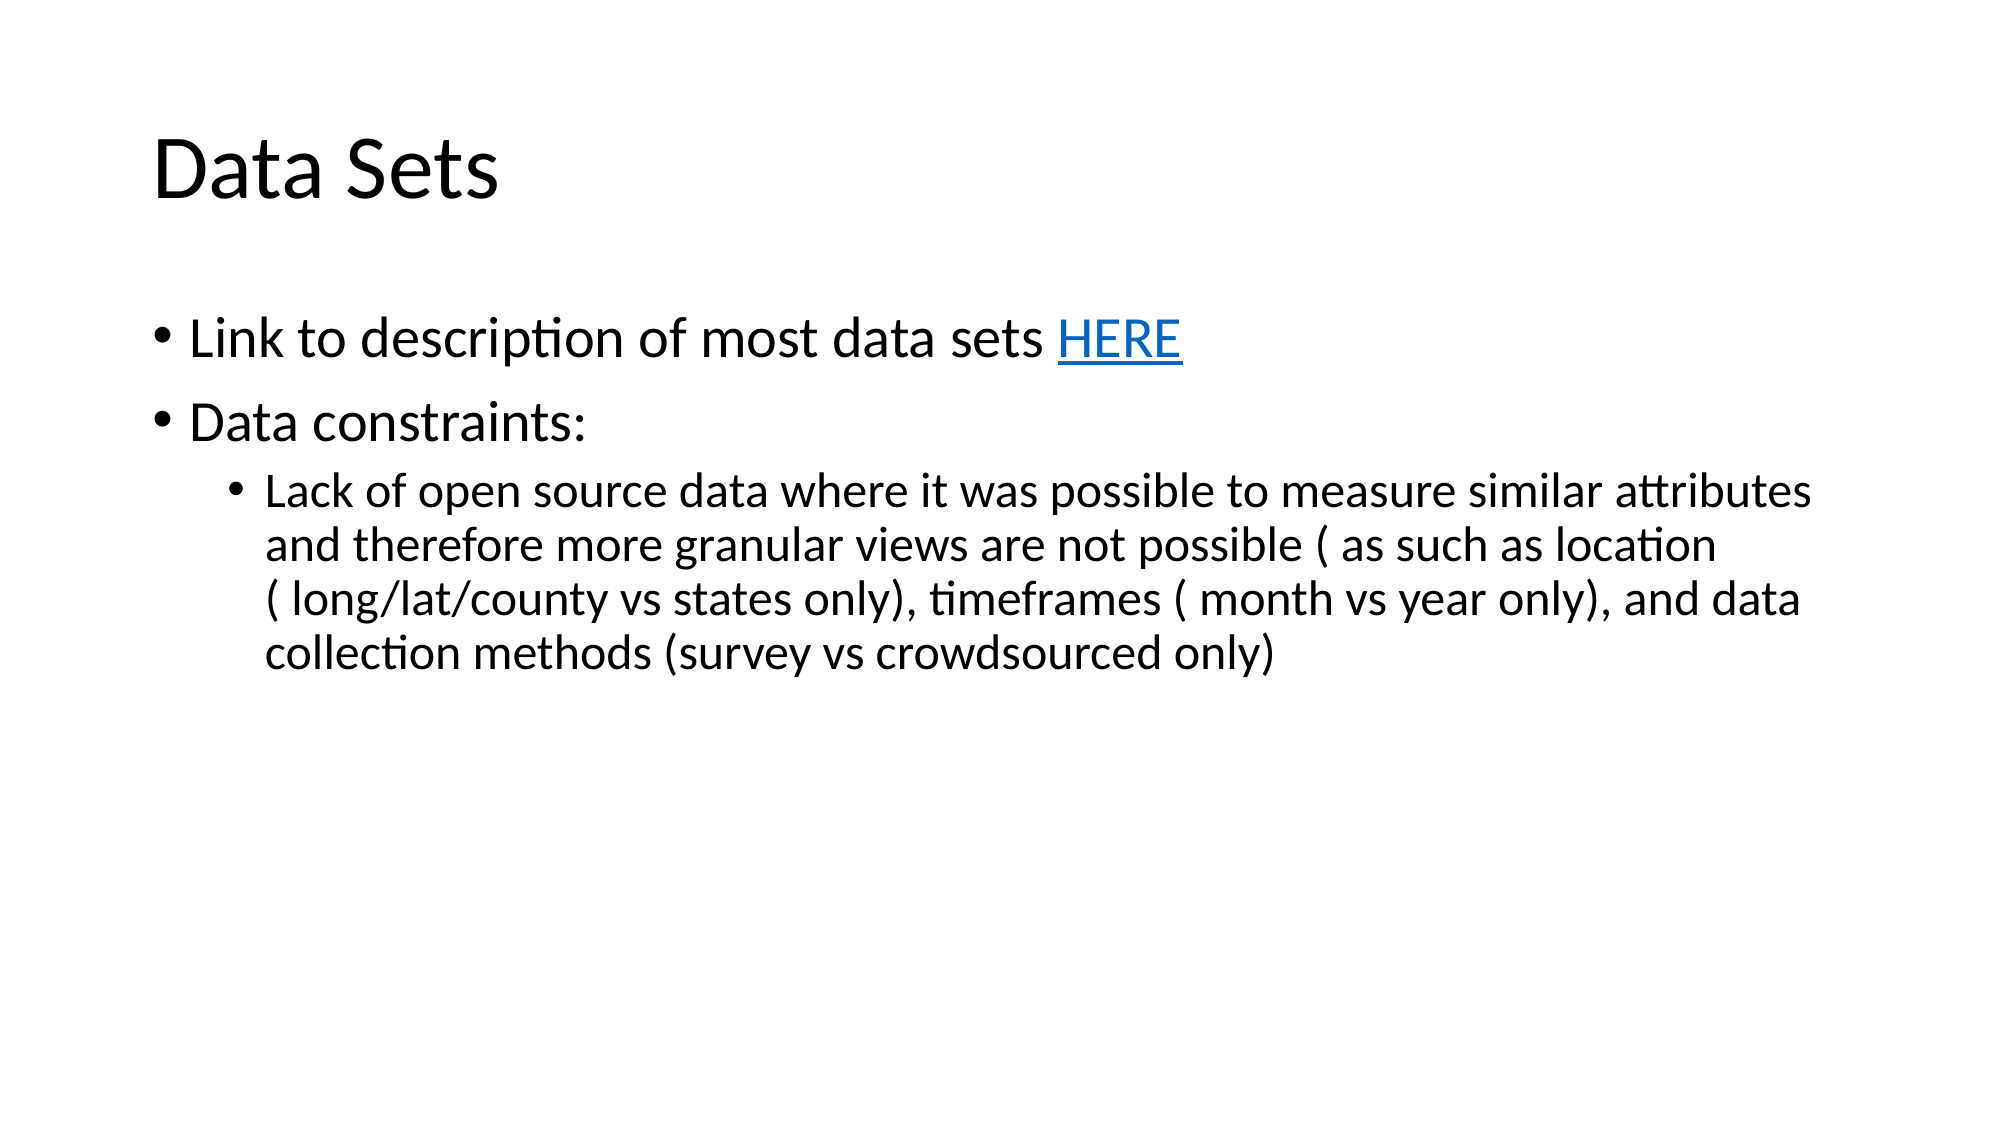

# Data Sets
Link to description of most data sets HERE
Data constraints:
Lack of open source data where it was possible to measure similar attributes and therefore more granular views are not possible ( as such as location ( long/lat/county vs states only), timeframes ( month vs year only), and data collection methods (survey vs crowdsourced only)